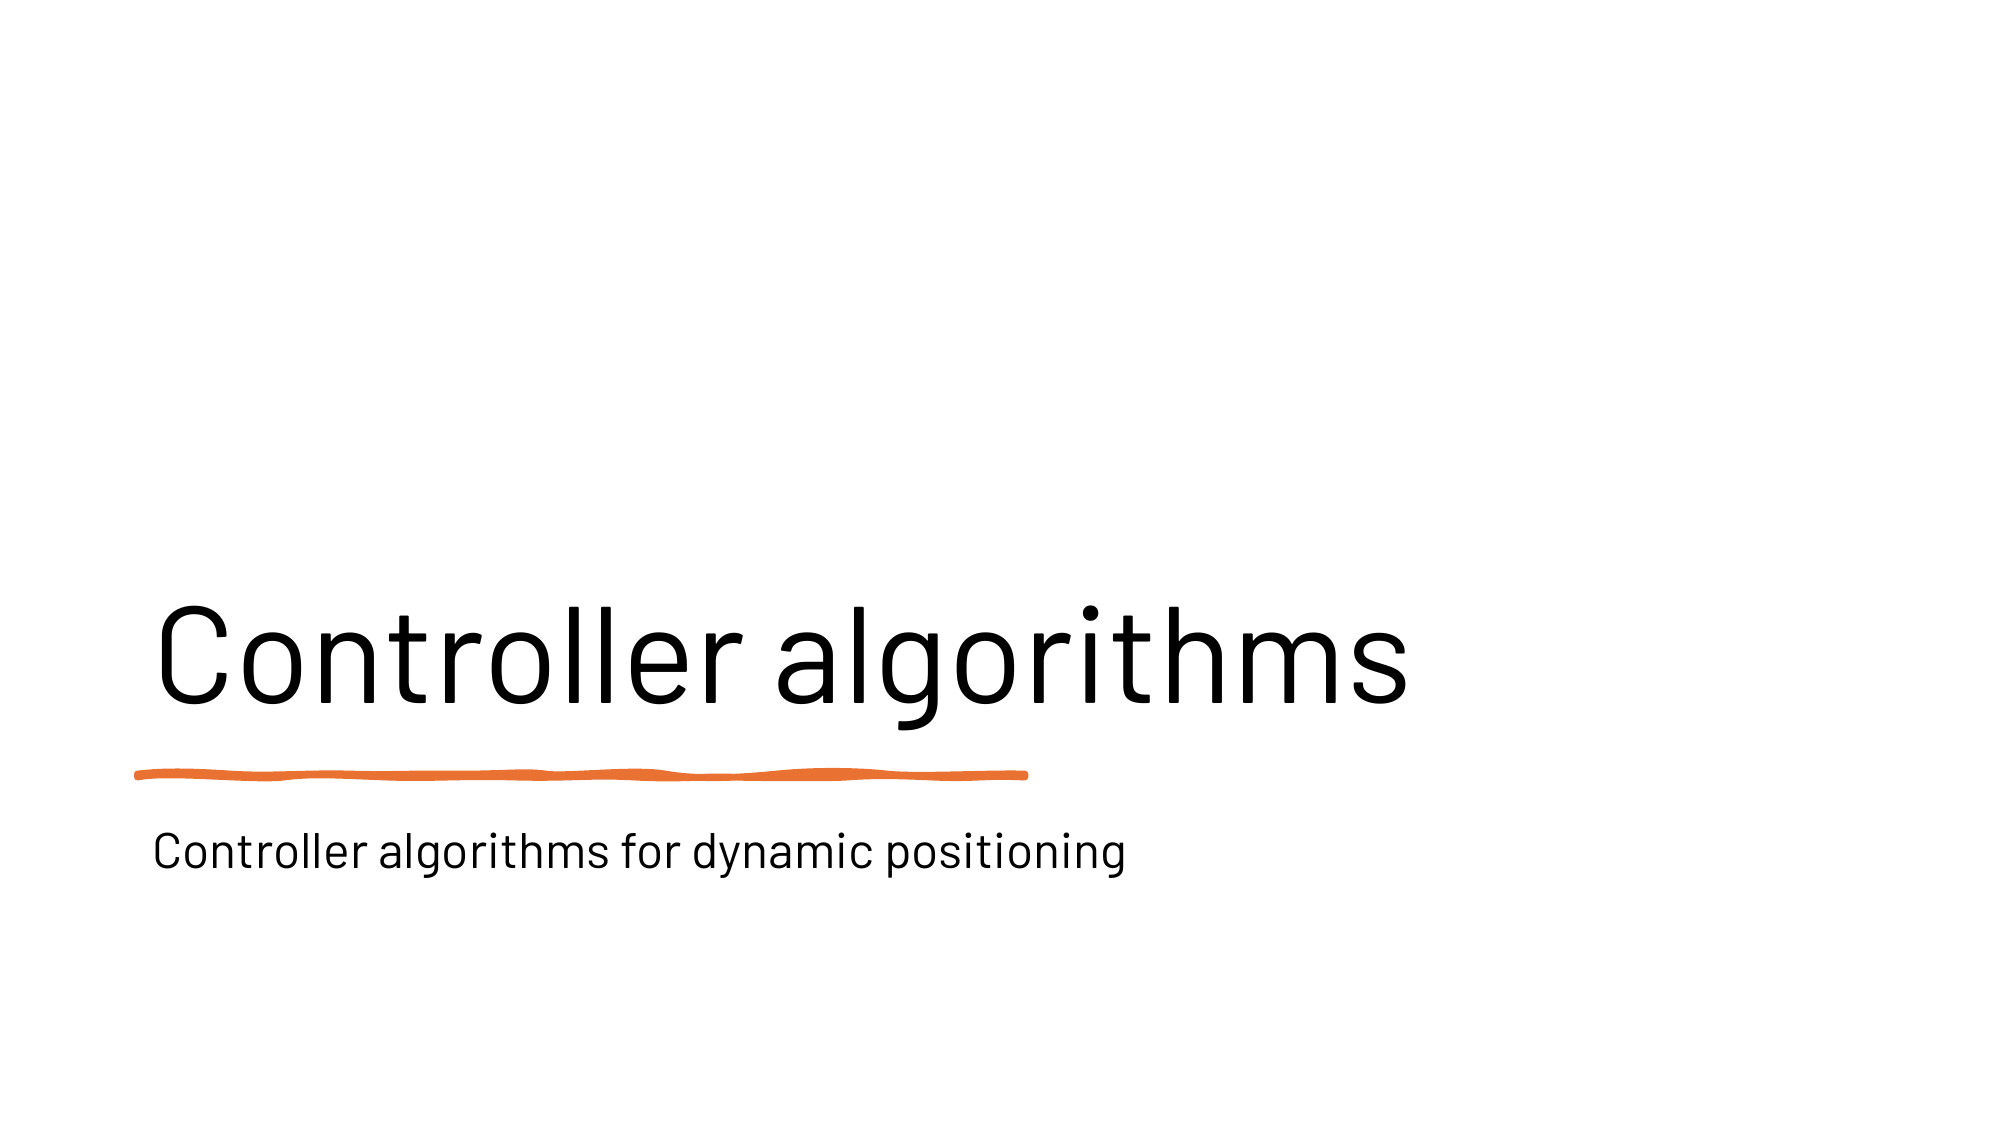

# Controller algorithms

Controller algorithms for dynamic positioning